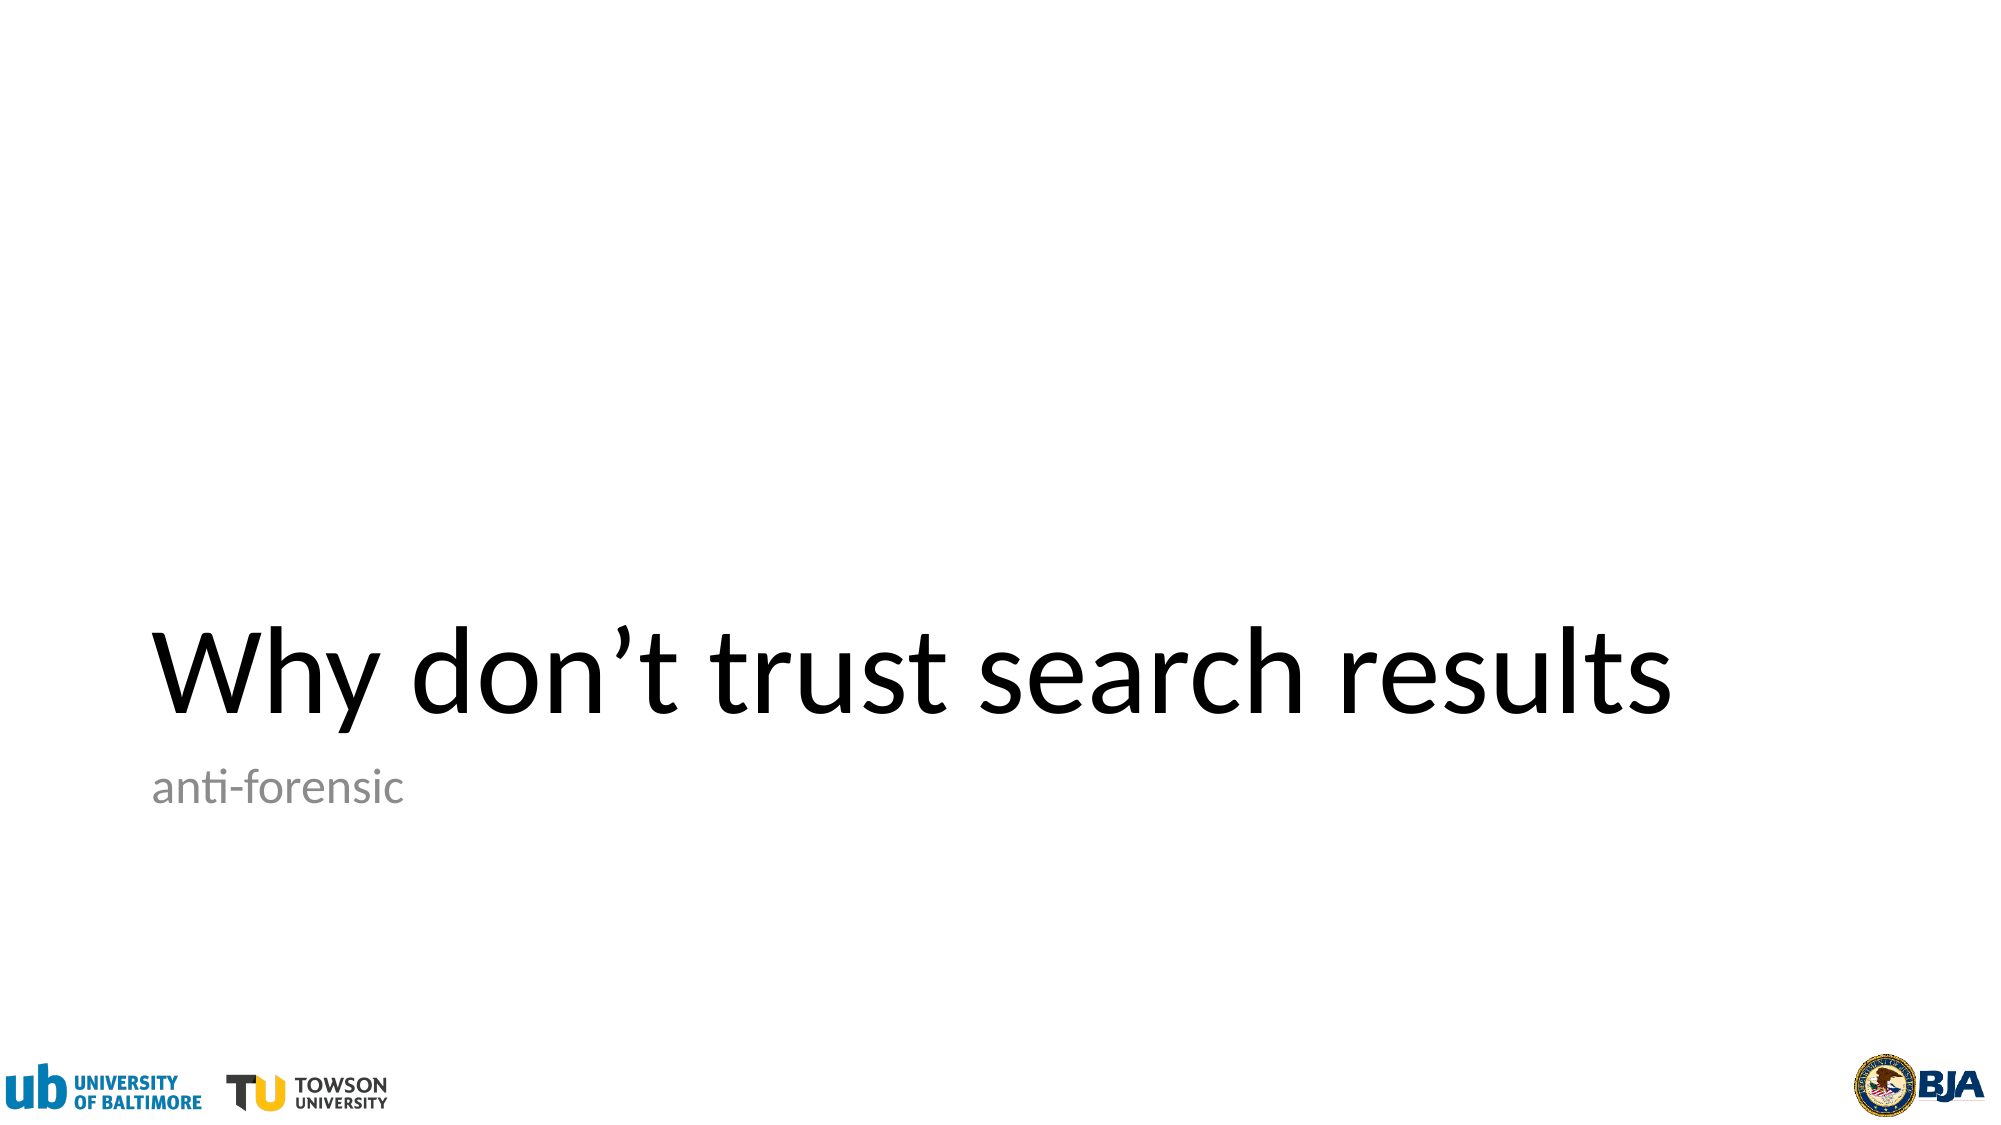

# Why don’t trust search results
anti-forensic